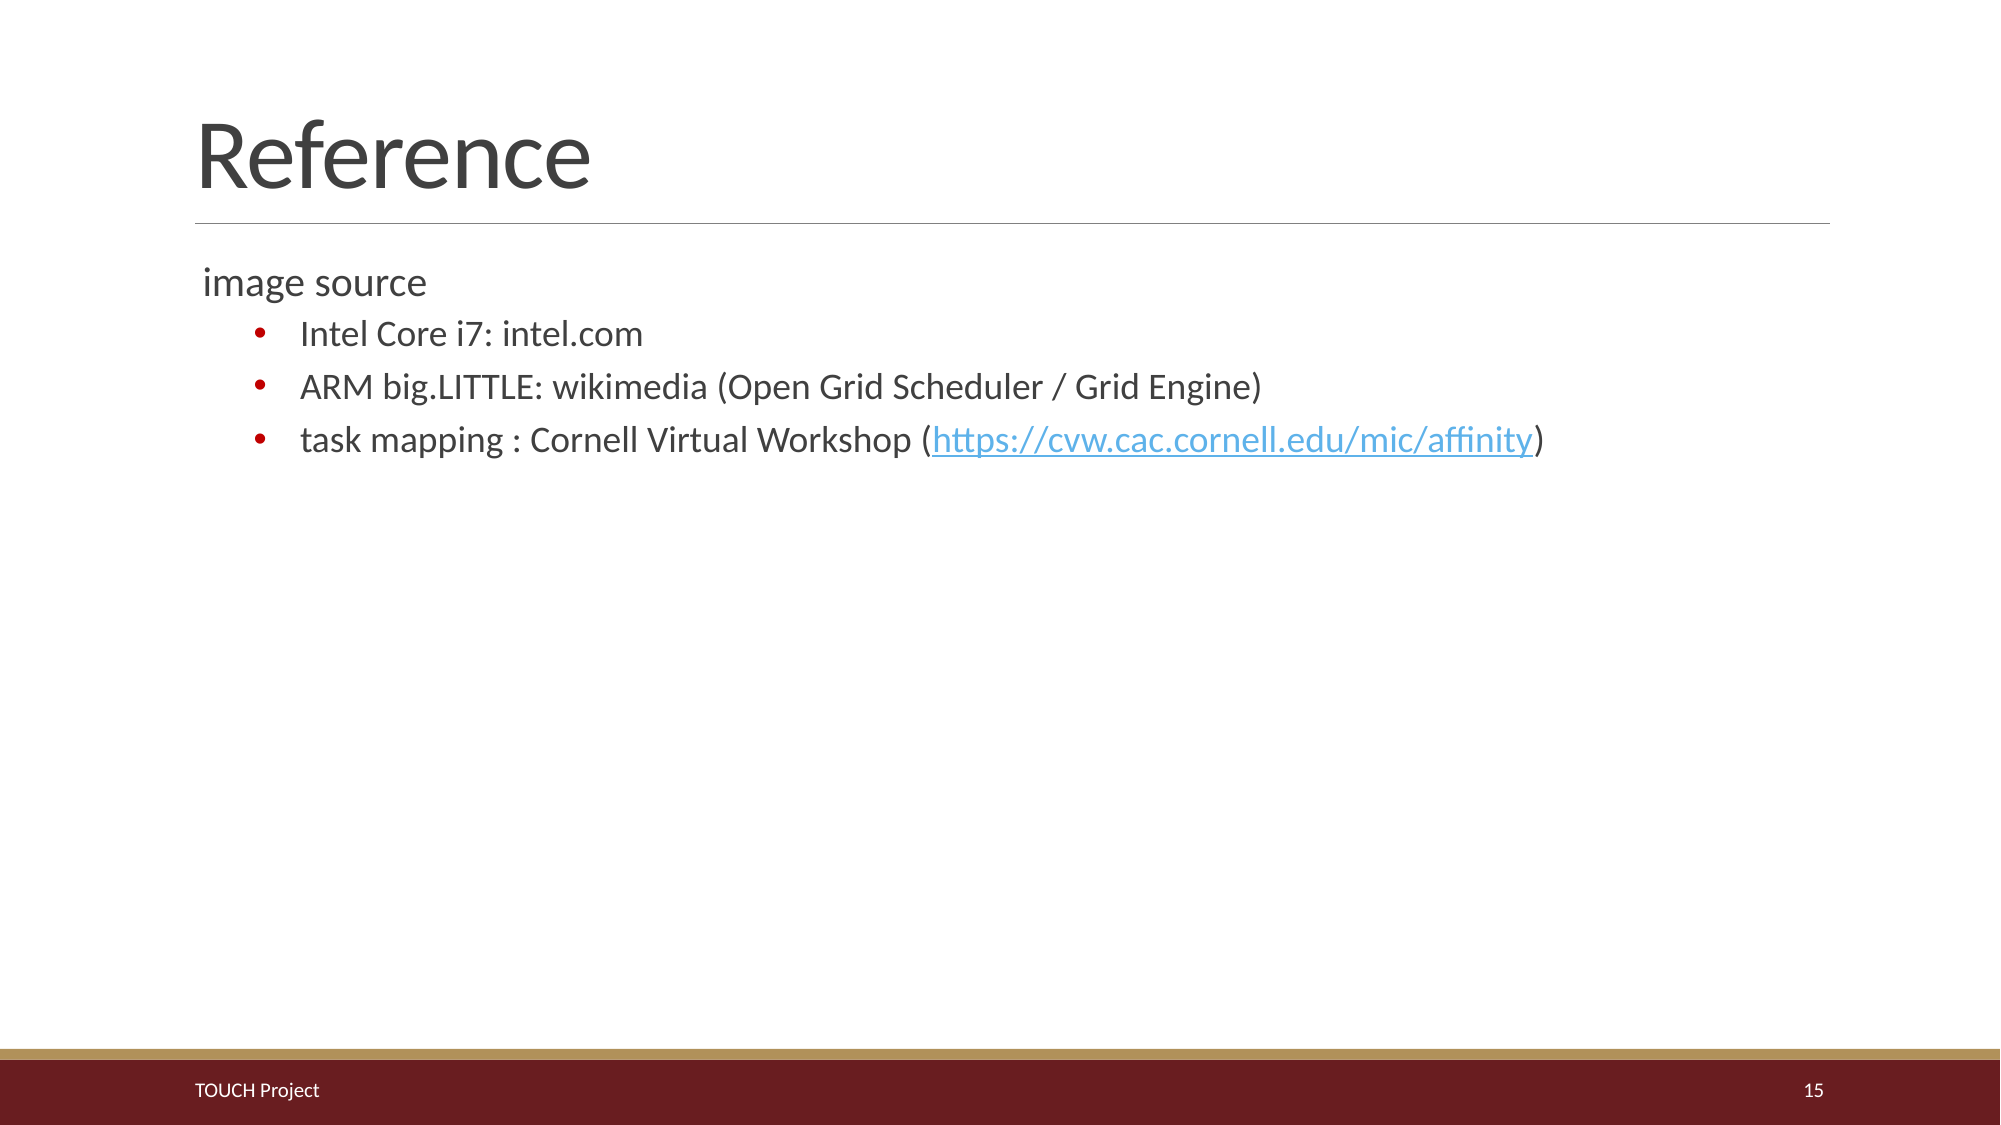

# Reference
image source
Intel Core i7: intel.com
ARM big.LITTLE: wikimedia (Open Grid Scheduler / Grid Engine)
task mapping : Cornell Virtual Workshop (https://cvw.cac.cornell.edu/mic/affinity)

TOUCH Project
15